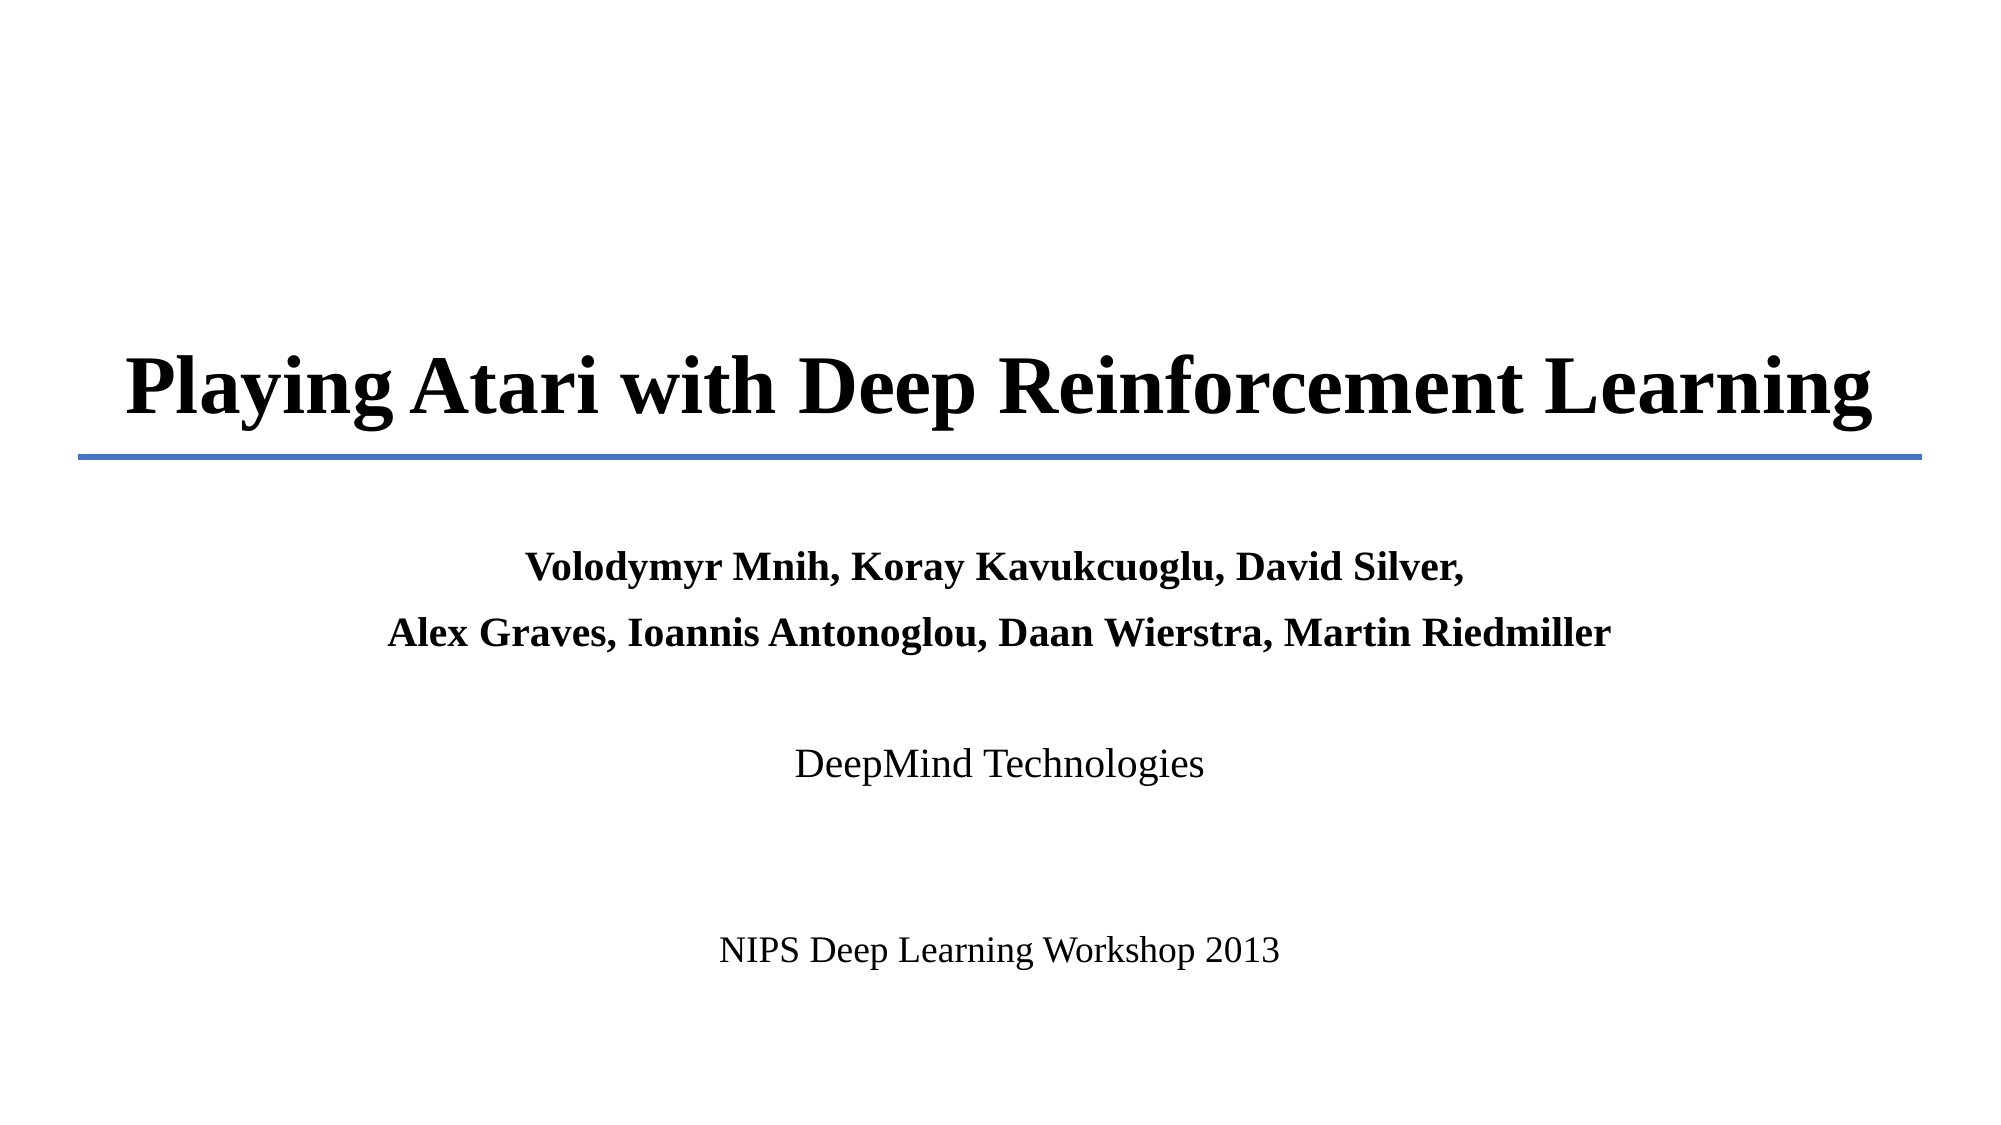

# Playing Atari with Deep Reinforcement Learning
Volodymyr Mnih, Koray Kavukcuoglu, David Silver,
Alex Graves, Ioannis Antonoglou, Daan Wierstra, Martin Riedmiller

DeepMind Technologies

NIPS Deep Learning Workshop 2013